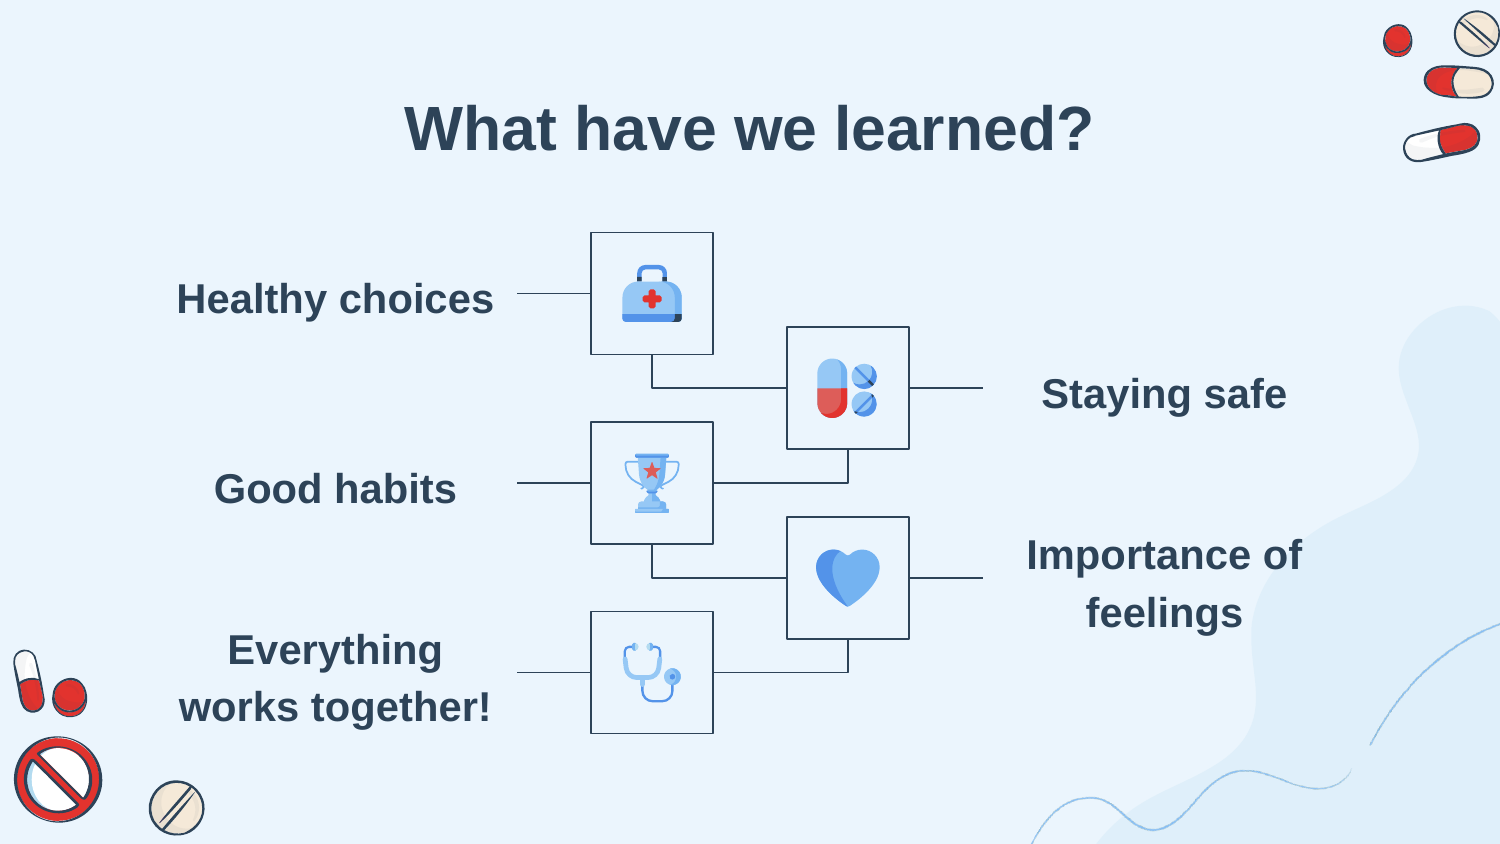

# What have we learned?

Healthy choices

Staying safe

Good habits

Importance of feelings

Everything works together!